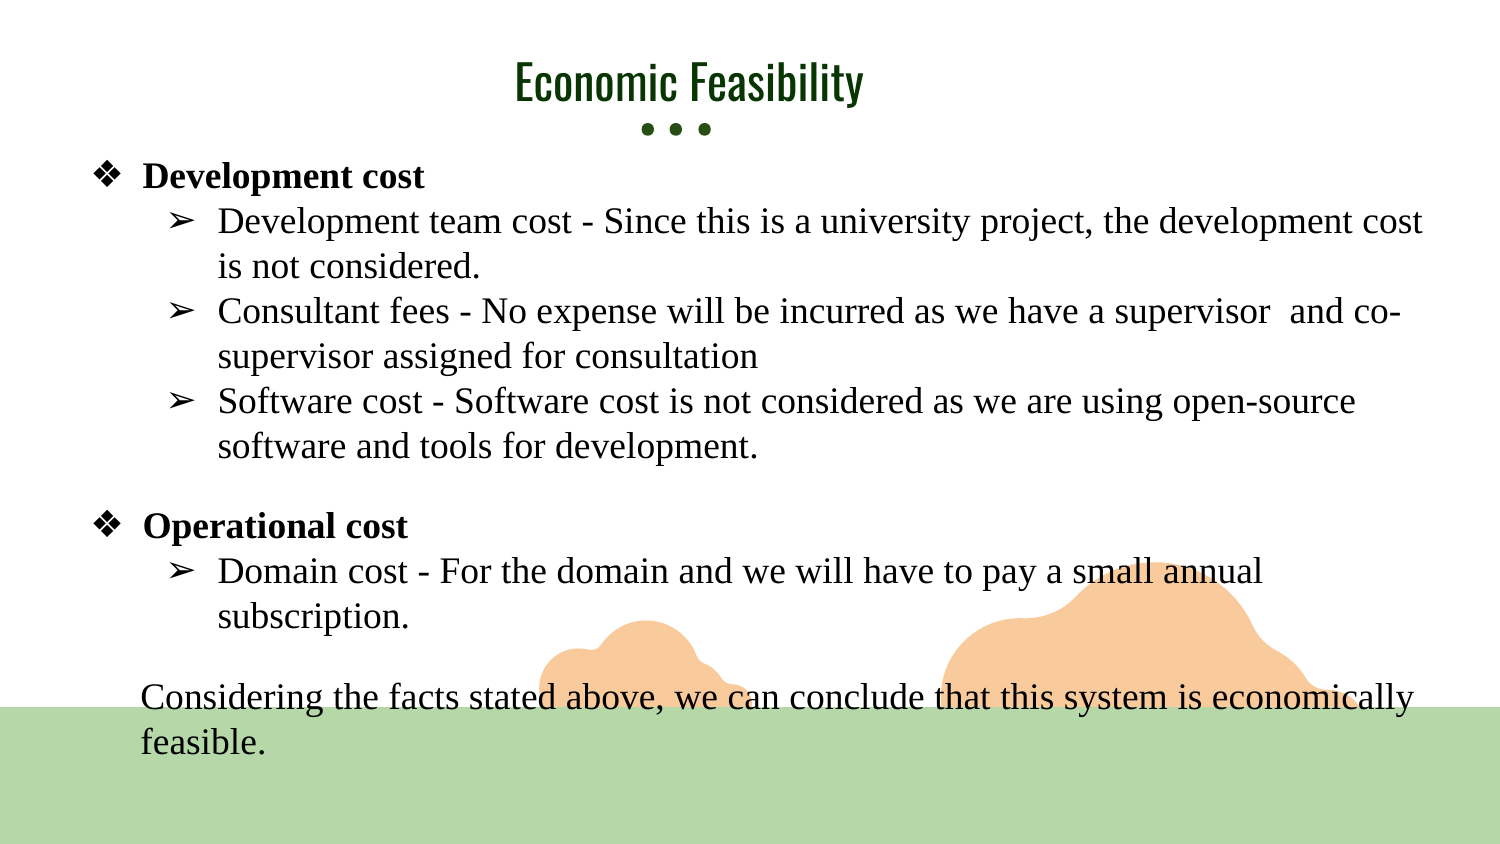

# Economic Feasibility

Development cost
Development team cost - Since this is a university project, the development cost is not considered.
Consultant fees - No expense will be incurred as we have a supervisor  and co-supervisor assigned for consultation
Software cost - Software cost is not considered as we are using open-source software and tools for development.

Operational cost
Domain cost - For the domain and we will have to pay a small annual  subscription.

Considering the facts stated above, we can conclude that this system is economically feasible.